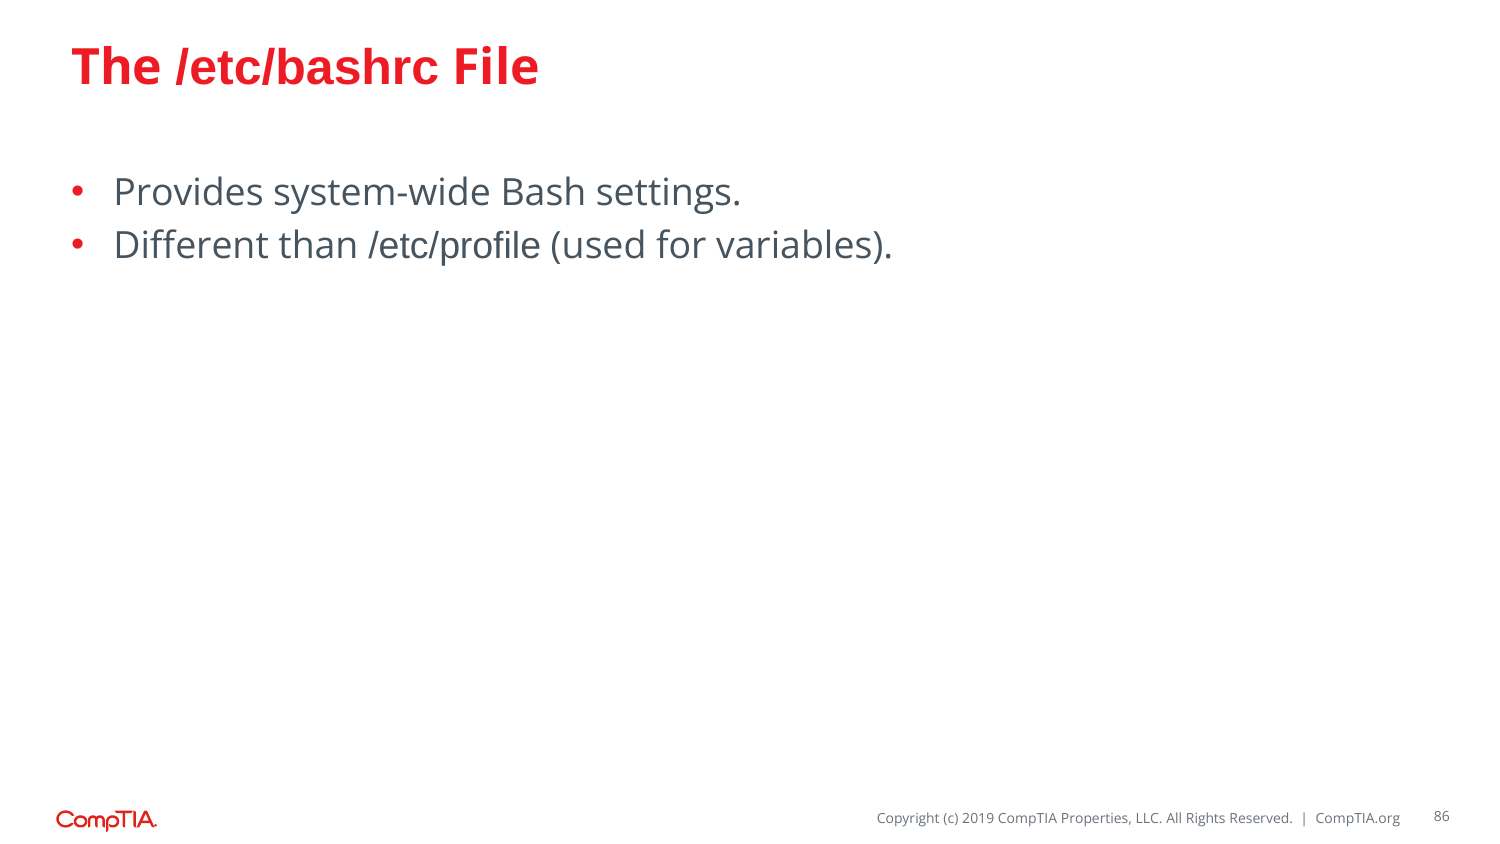

# The /etc/bashrc File
Provides system-wide Bash settings.
Different than /etc/profile (used for variables).
86